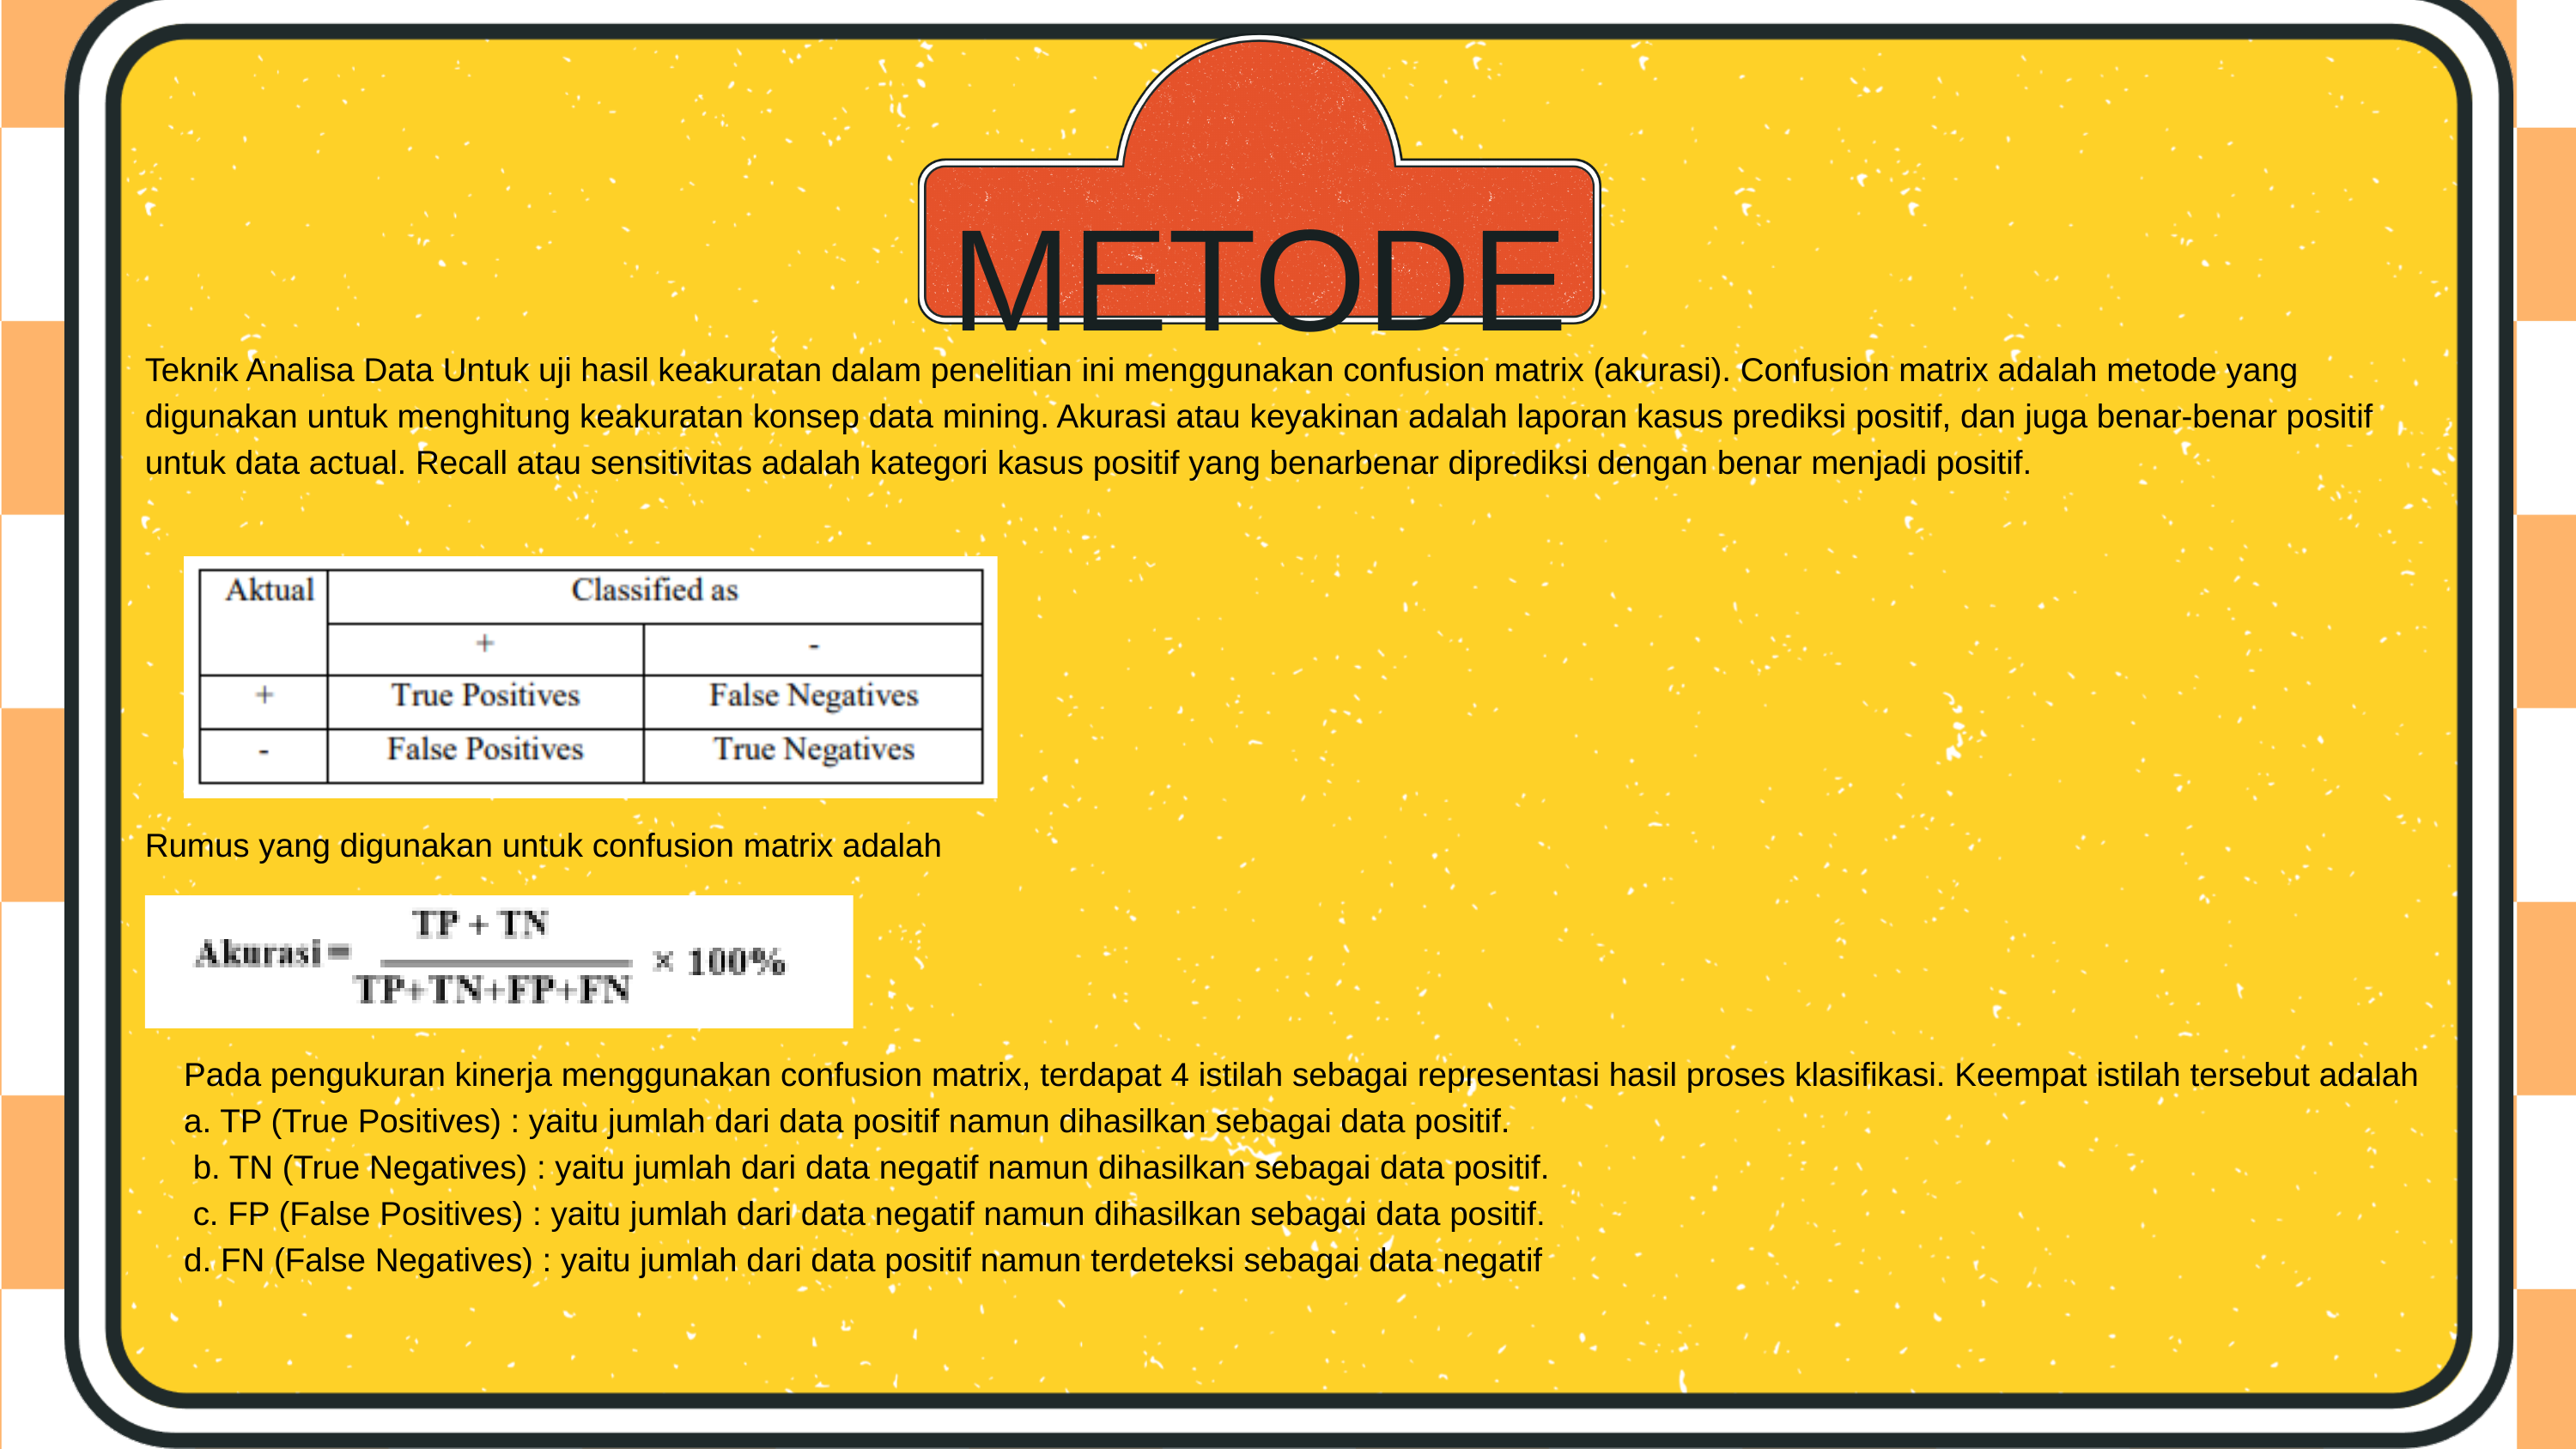

METODE
Teknik Analisa Data Untuk uji hasil keakuratan dalam penelitian ini menggunakan confusion matrix (akurasi). Confusion matrix adalah metode yang digunakan untuk menghitung keakuratan konsep data mining. Akurasi atau keyakinan adalah laporan kasus prediksi positif, dan juga benar-benar positif untuk data actual. Recall atau sensitivitas adalah kategori kasus positif yang benarbenar diprediksi dengan benar menjadi positif.

Rumus yang digunakan untuk confusion matrix adalah

Pada pengukuran kinerja menggunakan confusion matrix, terdapat 4 istilah sebagai representasi hasil proses klasifikasi. Keempat istilah tersebut adalah
a. TP (True Positives) : yaitu jumlah dari data positif namun dihasilkan sebagai data positif.
 b. TN (True Negatives) : yaitu jumlah dari data negatif namun dihasilkan sebagai data positif.
 c. FP (False Positives) : yaitu jumlah dari data negatif namun dihasilkan sebagai data positif.
d. FN (False Negatives) : yaitu jumlah dari data positif namun terdeteksi sebagai data negatif